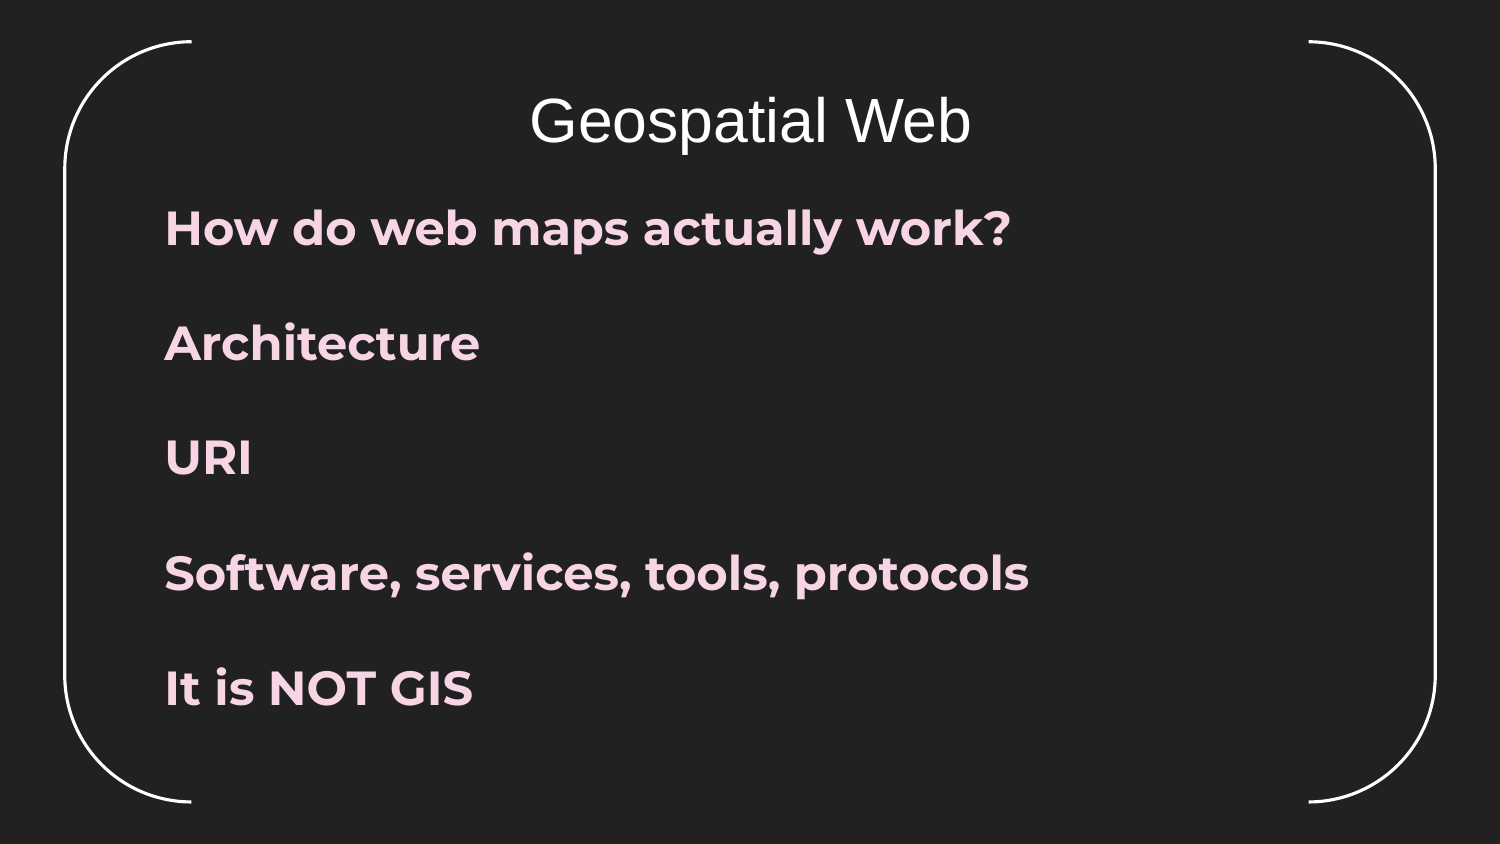

# Geospatial Web
How do web maps actually work?

Architecture

URI

Software, services, tools, protocols

It is NOT GIS